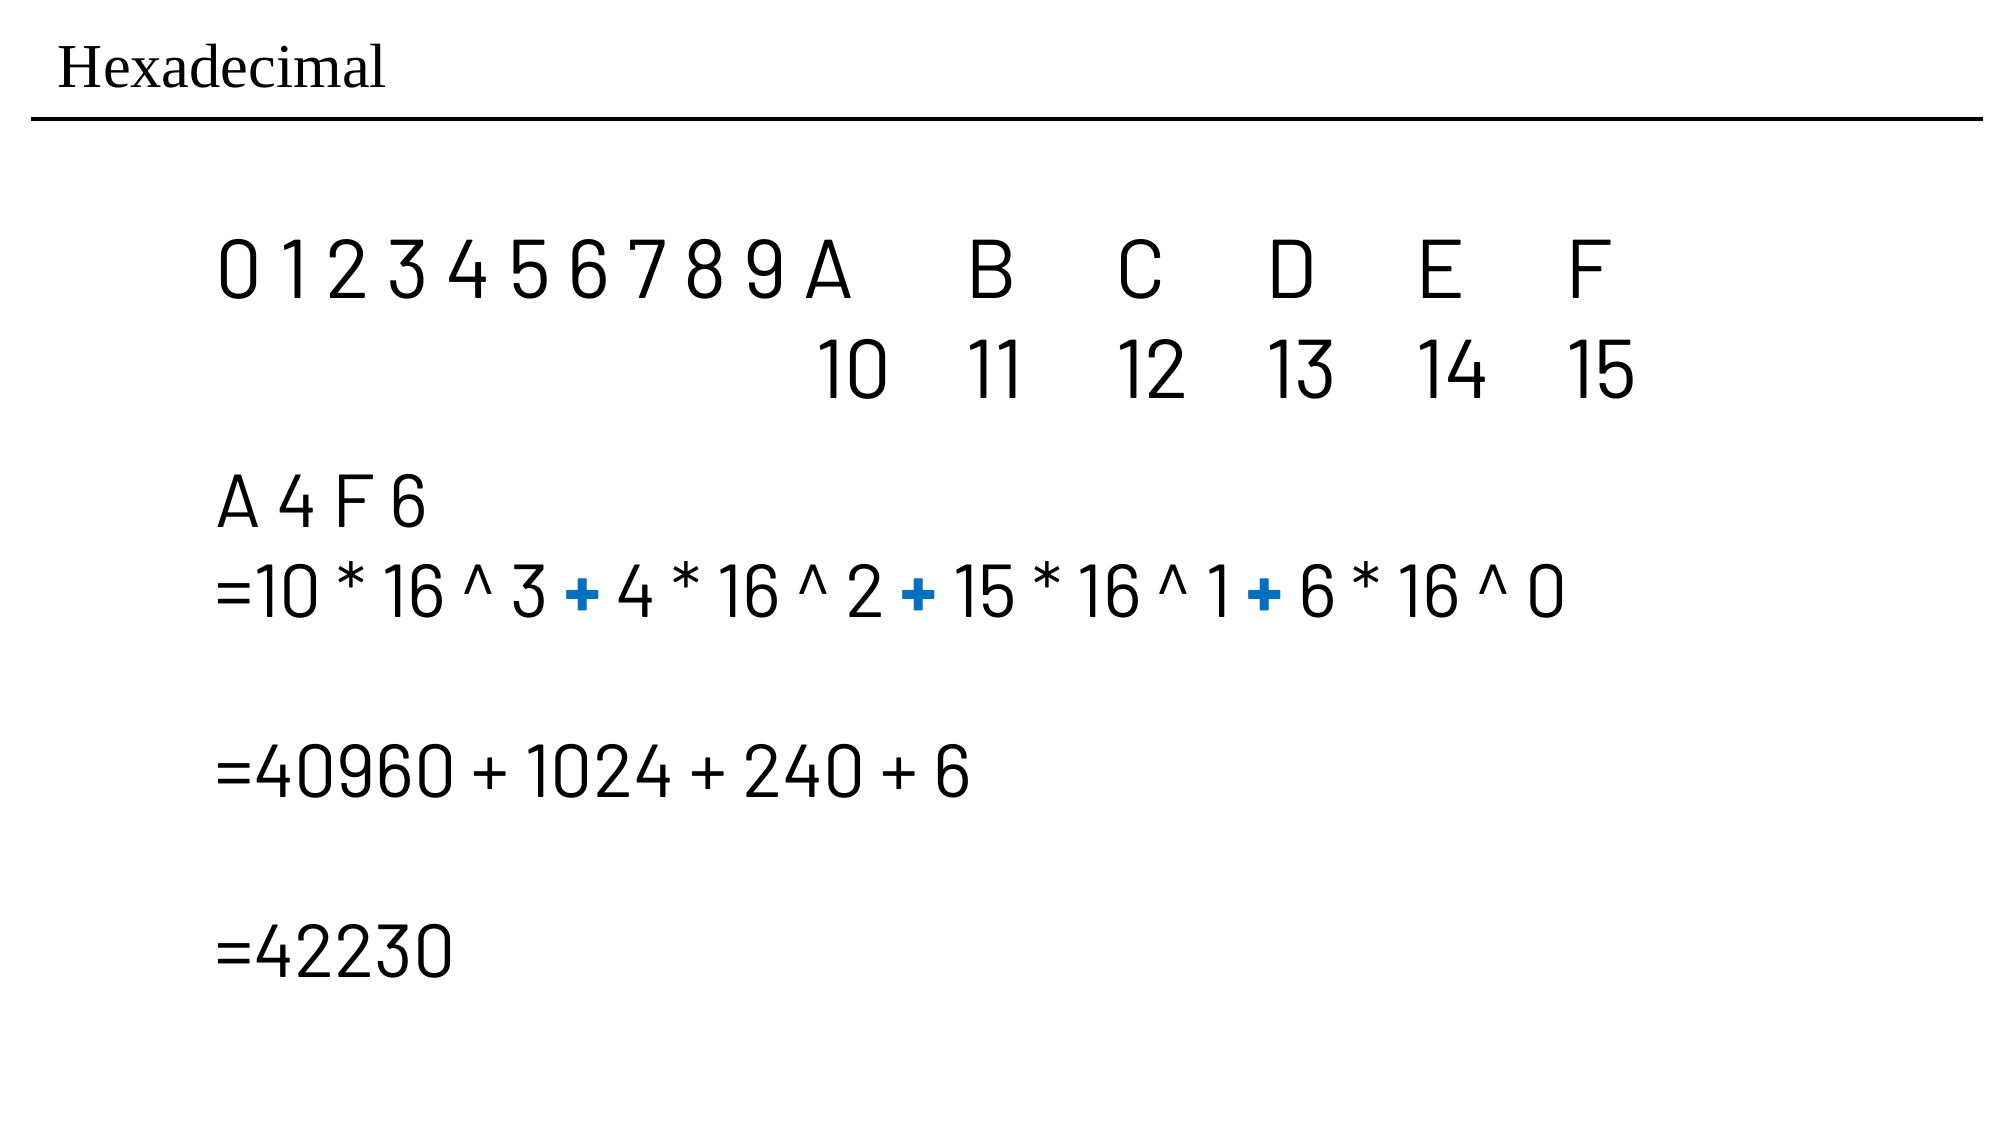

# Hexadecimal
0 1 2 3 4 5 6 7 8 9 A 	B 	C 	D 	E 	F
				10 	11 	12 	13 	14 	15
A 4 F 6
=10 * 16 ^ 3 + 4 * 16 ^ 2 + 15 * 16 ^ 1 + 6 * 16 ^ 0

=40960 + 1024 + 240 + 6

=42230